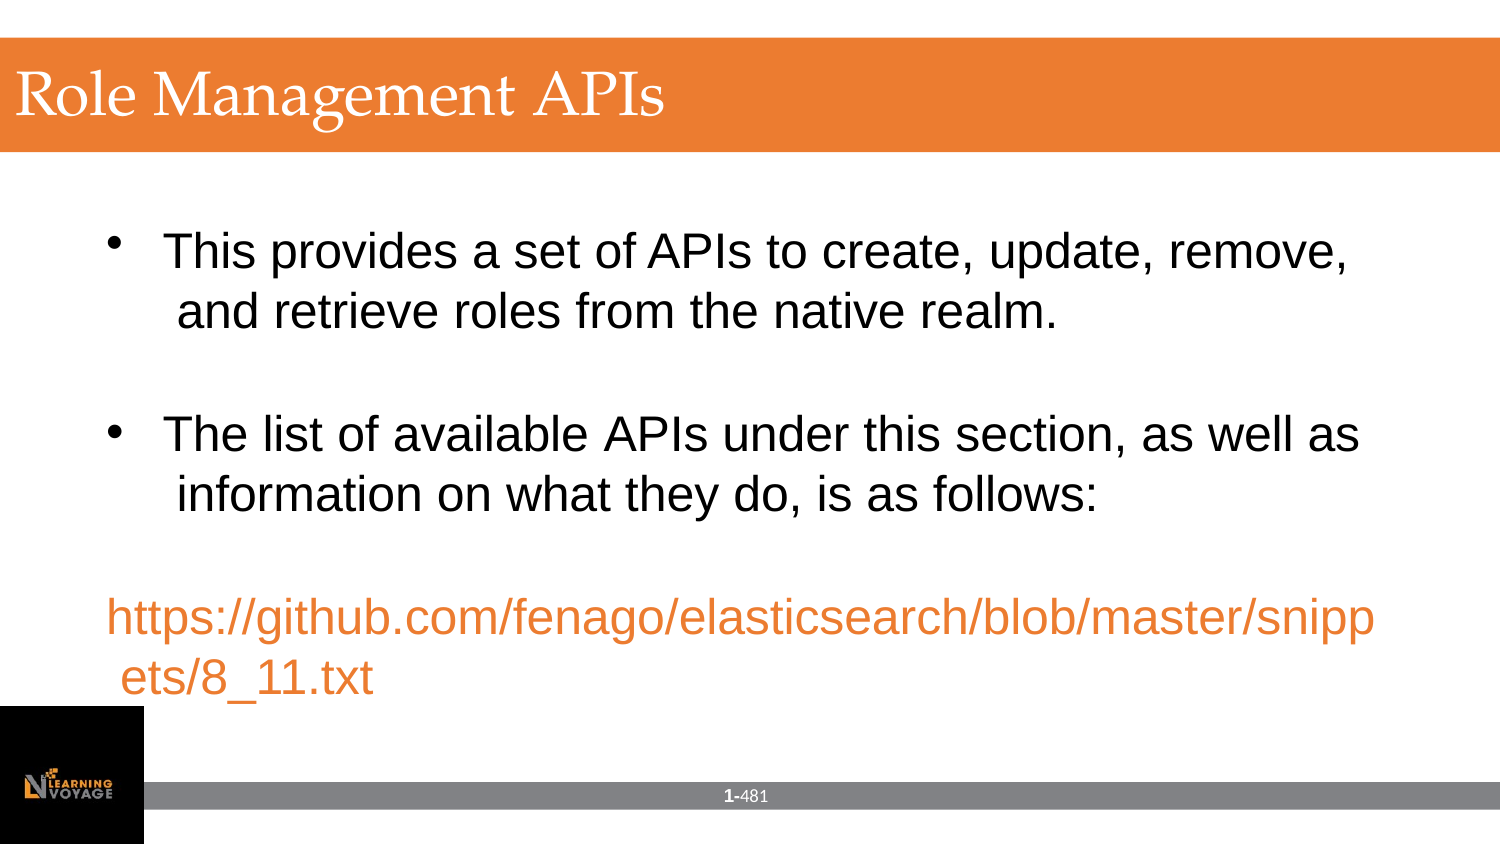

# Role Management APIs
This provides a set of APIs to create, update, remove,  and retrieve roles from the native realm.

The list of available APIs under this section, as well as  information on what they do, is as follows:

https://github.com/fenago/elasticsearch/blob/master/snipp  ets/8_11.txt
1-481